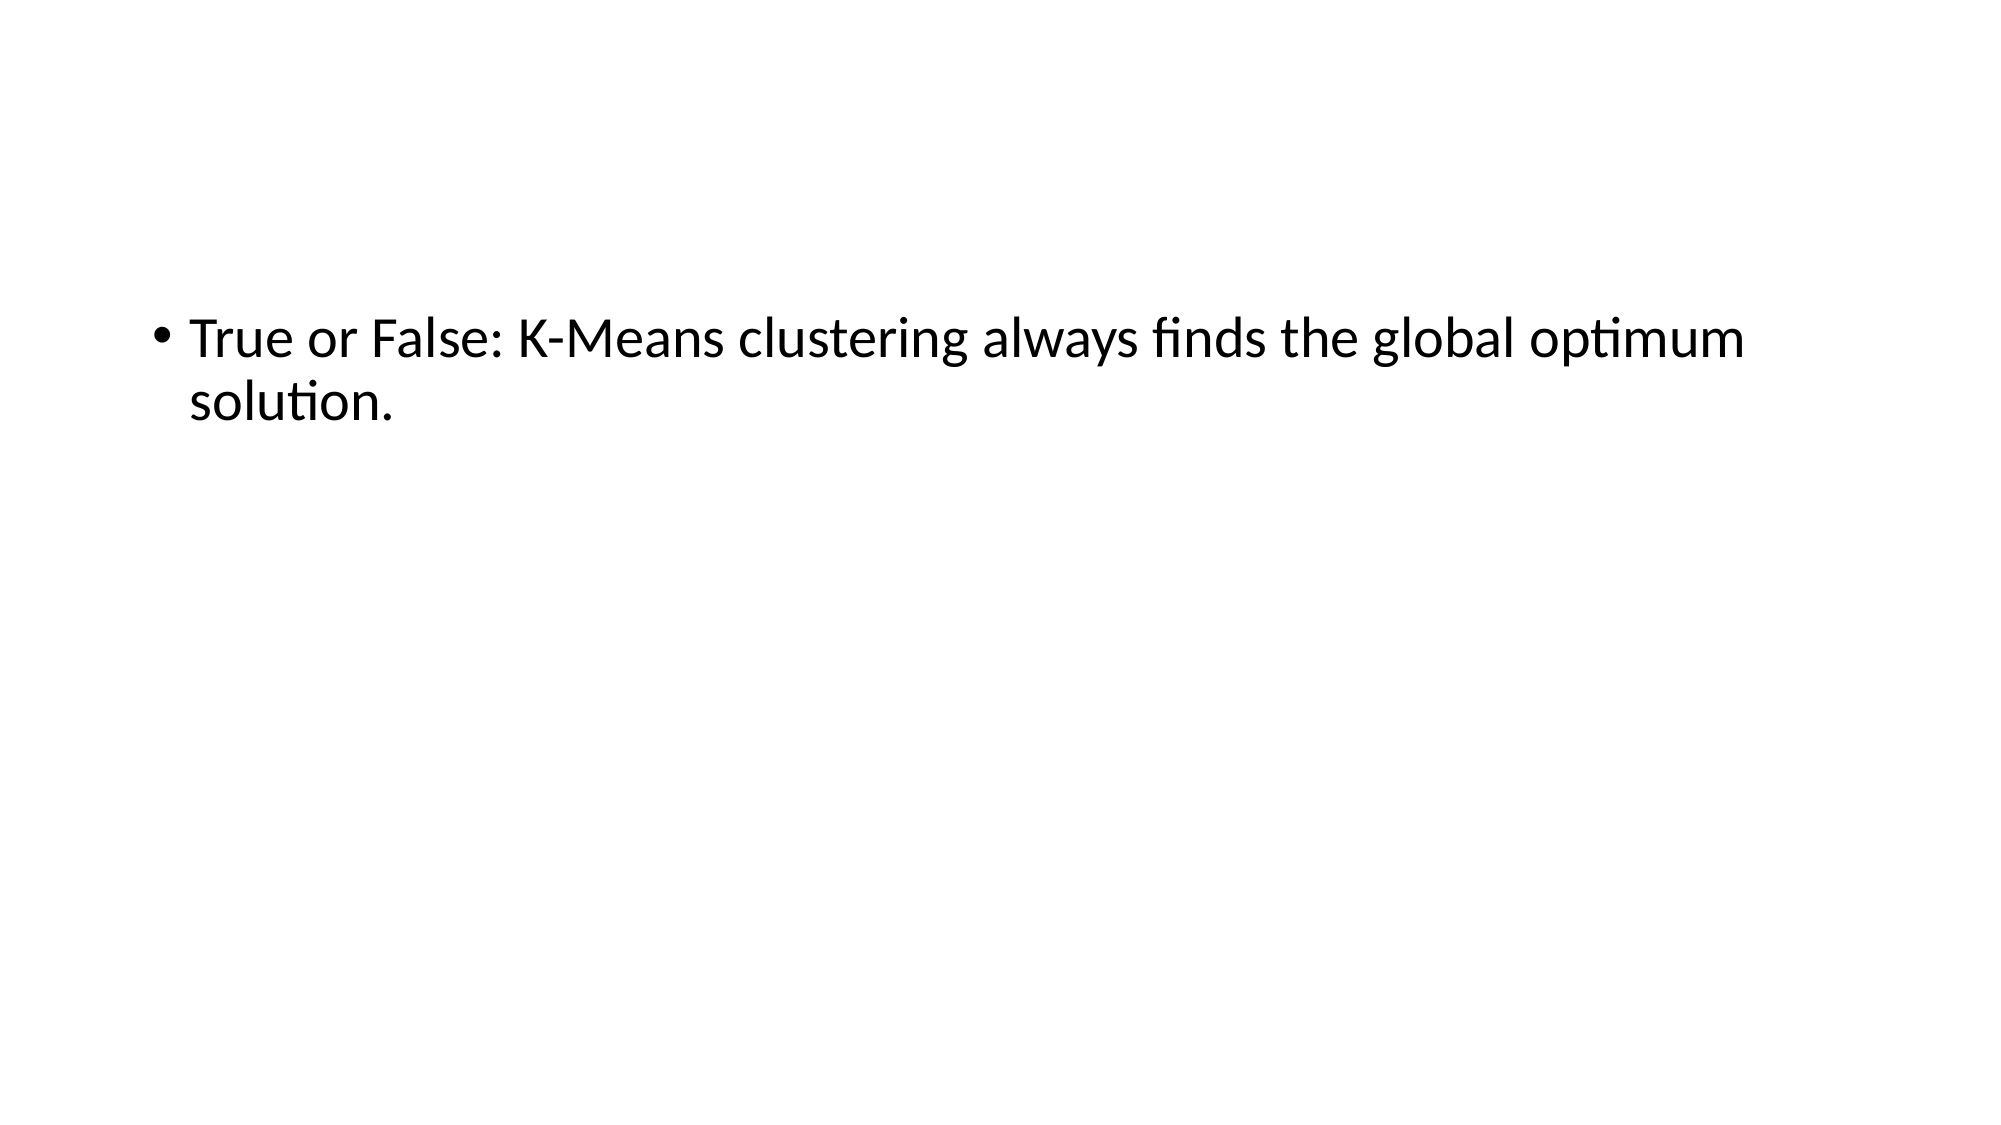

#
True or False: K-Means clustering always finds the global optimum solution.